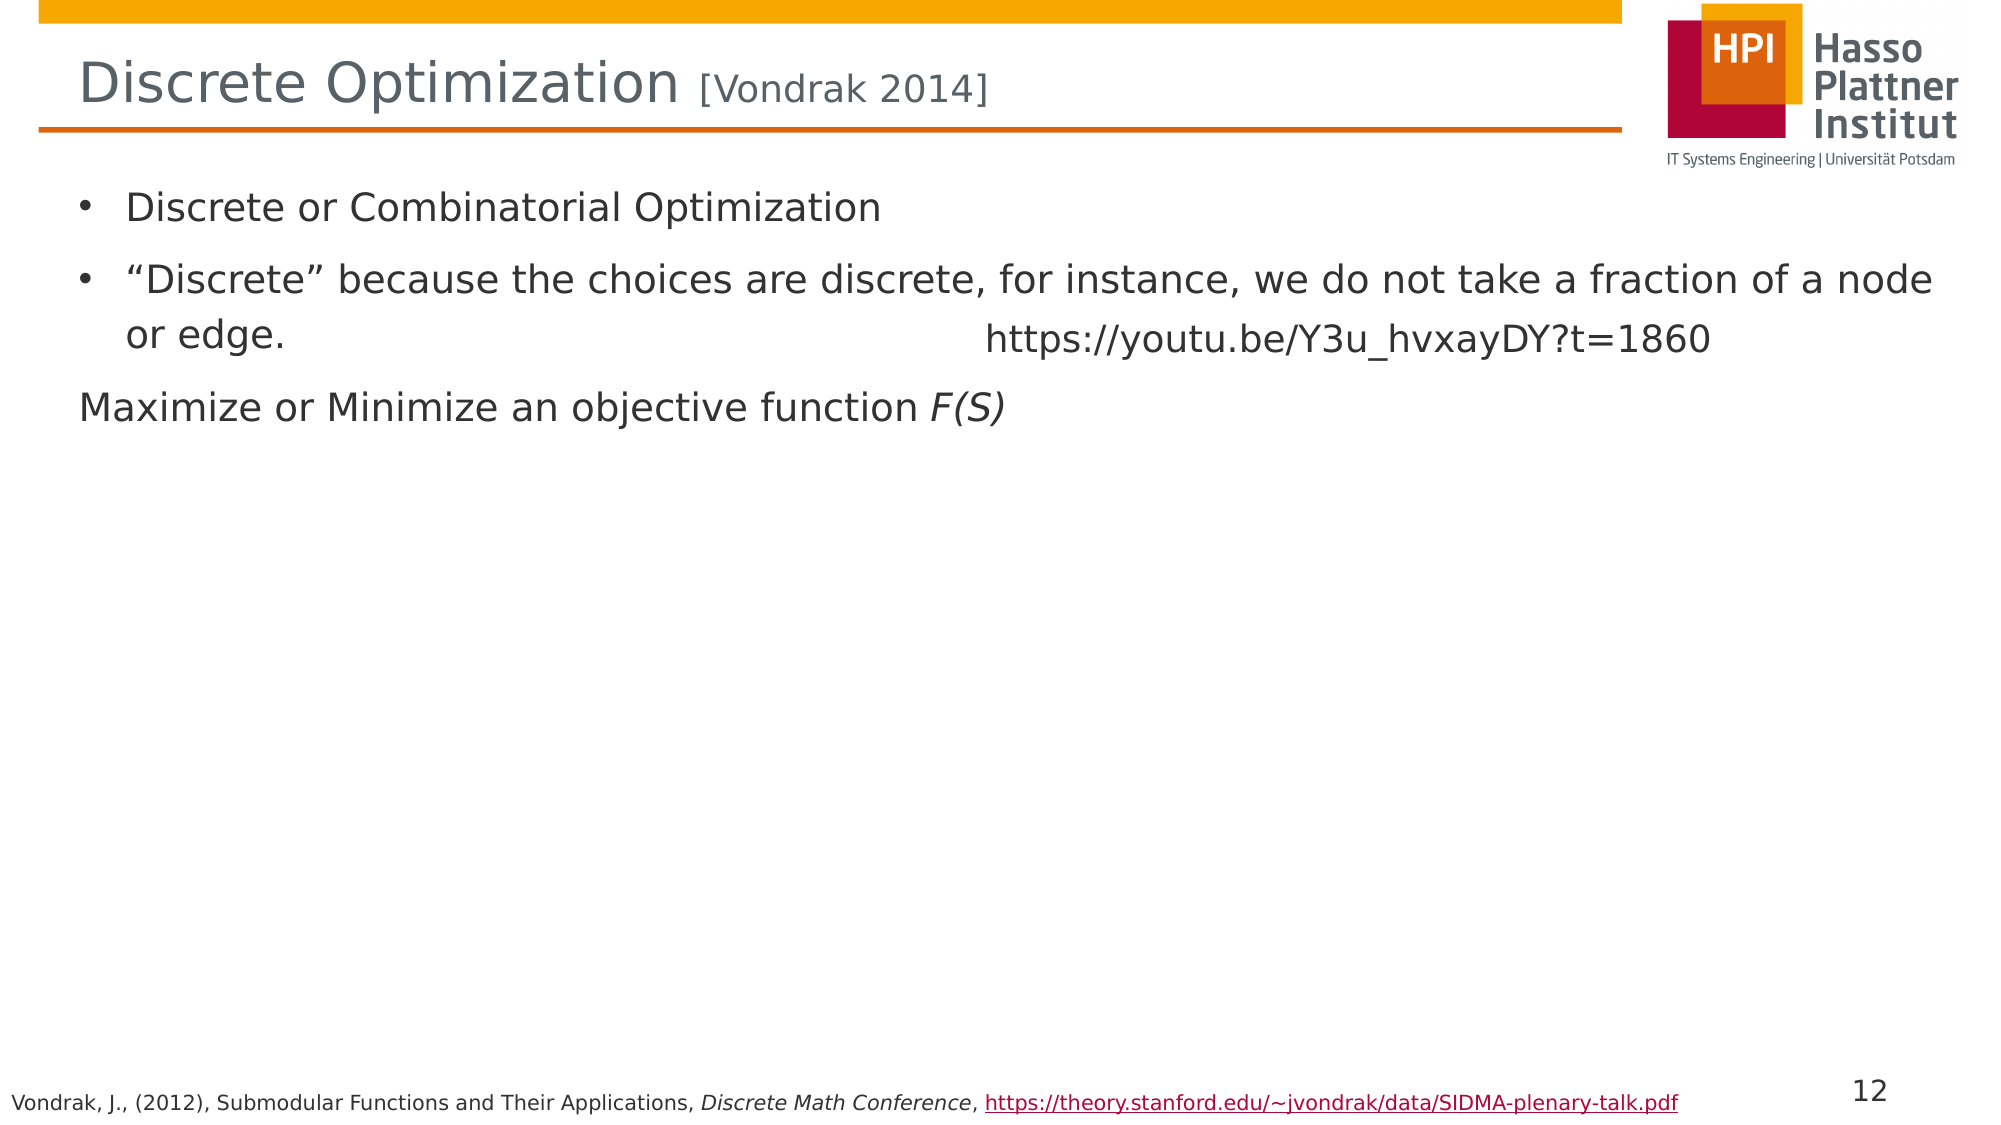

# Discrete Optimization [Vondrak 2014]
Discrete or Combinatorial Optimization
“Discrete” because the choices are discrete, for instance, we do not take a fraction of a node or edge.
Maximize or Minimize an objective function F(S)
https://youtu.be/Y3u_hvxayDY?t=1860
12
Vondrak, J., (2012), Submodular Functions and Their Applications, Discrete Math Conference, https://theory.stanford.edu/~jvondrak/data/SIDMA-plenary-talk.pdf